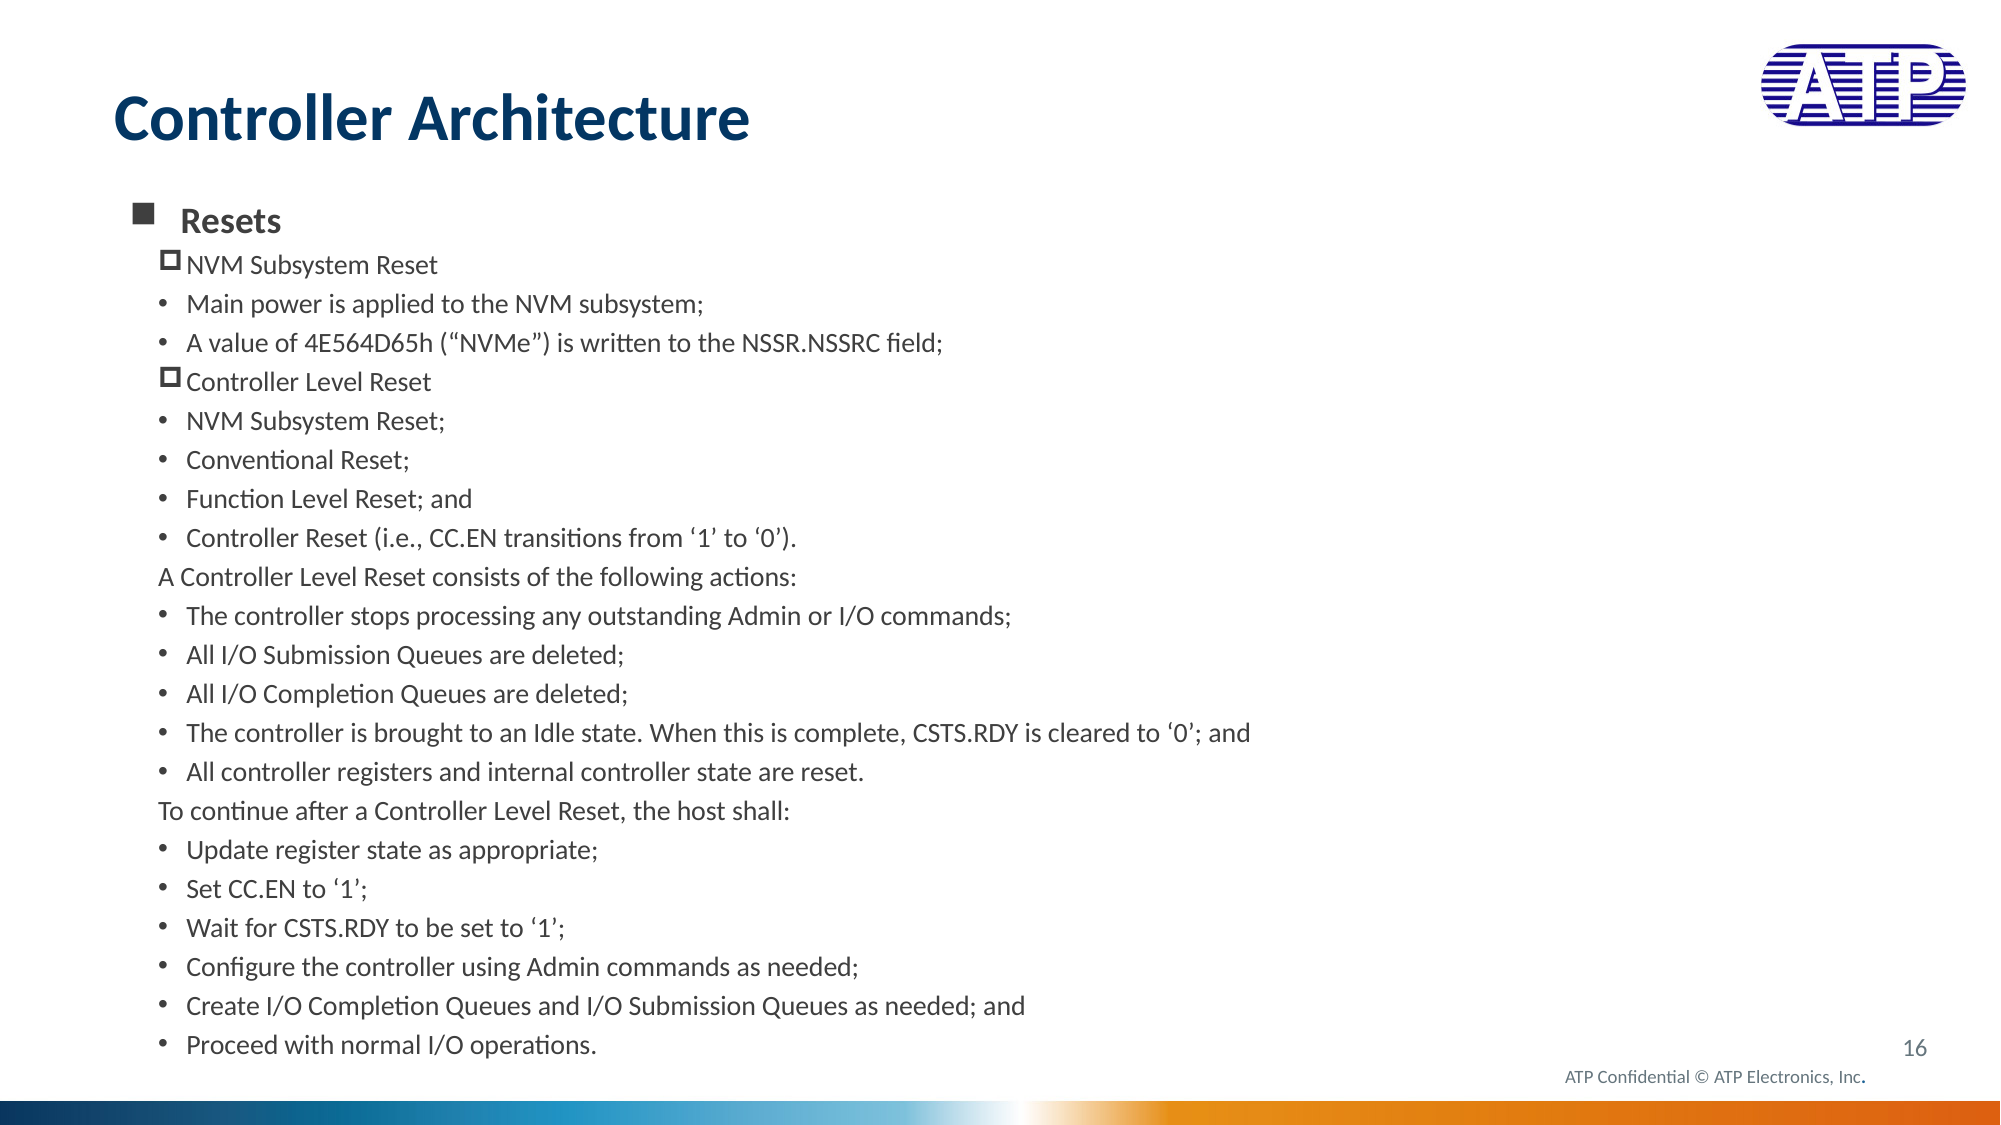

# Controller Architecture
Resets
NVM Subsystem Reset
Main power is applied to the NVM subsystem;
A value of 4E564D65h (“NVMe”) is written to the NSSR.NSSRC field;
Controller Level Reset
NVM Subsystem Reset;
Conventional Reset;
Function Level Reset; and
Controller Reset (i.e., CC.EN transitions from ‘1’ to ‘0’).
A Controller Level Reset consists of the following actions:
The controller stops processing any outstanding Admin or I/O commands;
All I/O Submission Queues are deleted;
All I/O Completion Queues are deleted;
The controller is brought to an Idle state. When this is complete, CSTS.RDY is cleared to ‘0’; and
All controller registers and internal controller state are reset.
To continue after a Controller Level Reset, the host shall:
Update register state as appropriate;
Set CC.EN to ‘1’;
Wait for CSTS.RDY to be set to ‘1’;
Configure the controller using Admin commands as needed;
Create I/O Completion Queues and I/O Submission Queues as needed; and
Proceed with normal I/O operations.